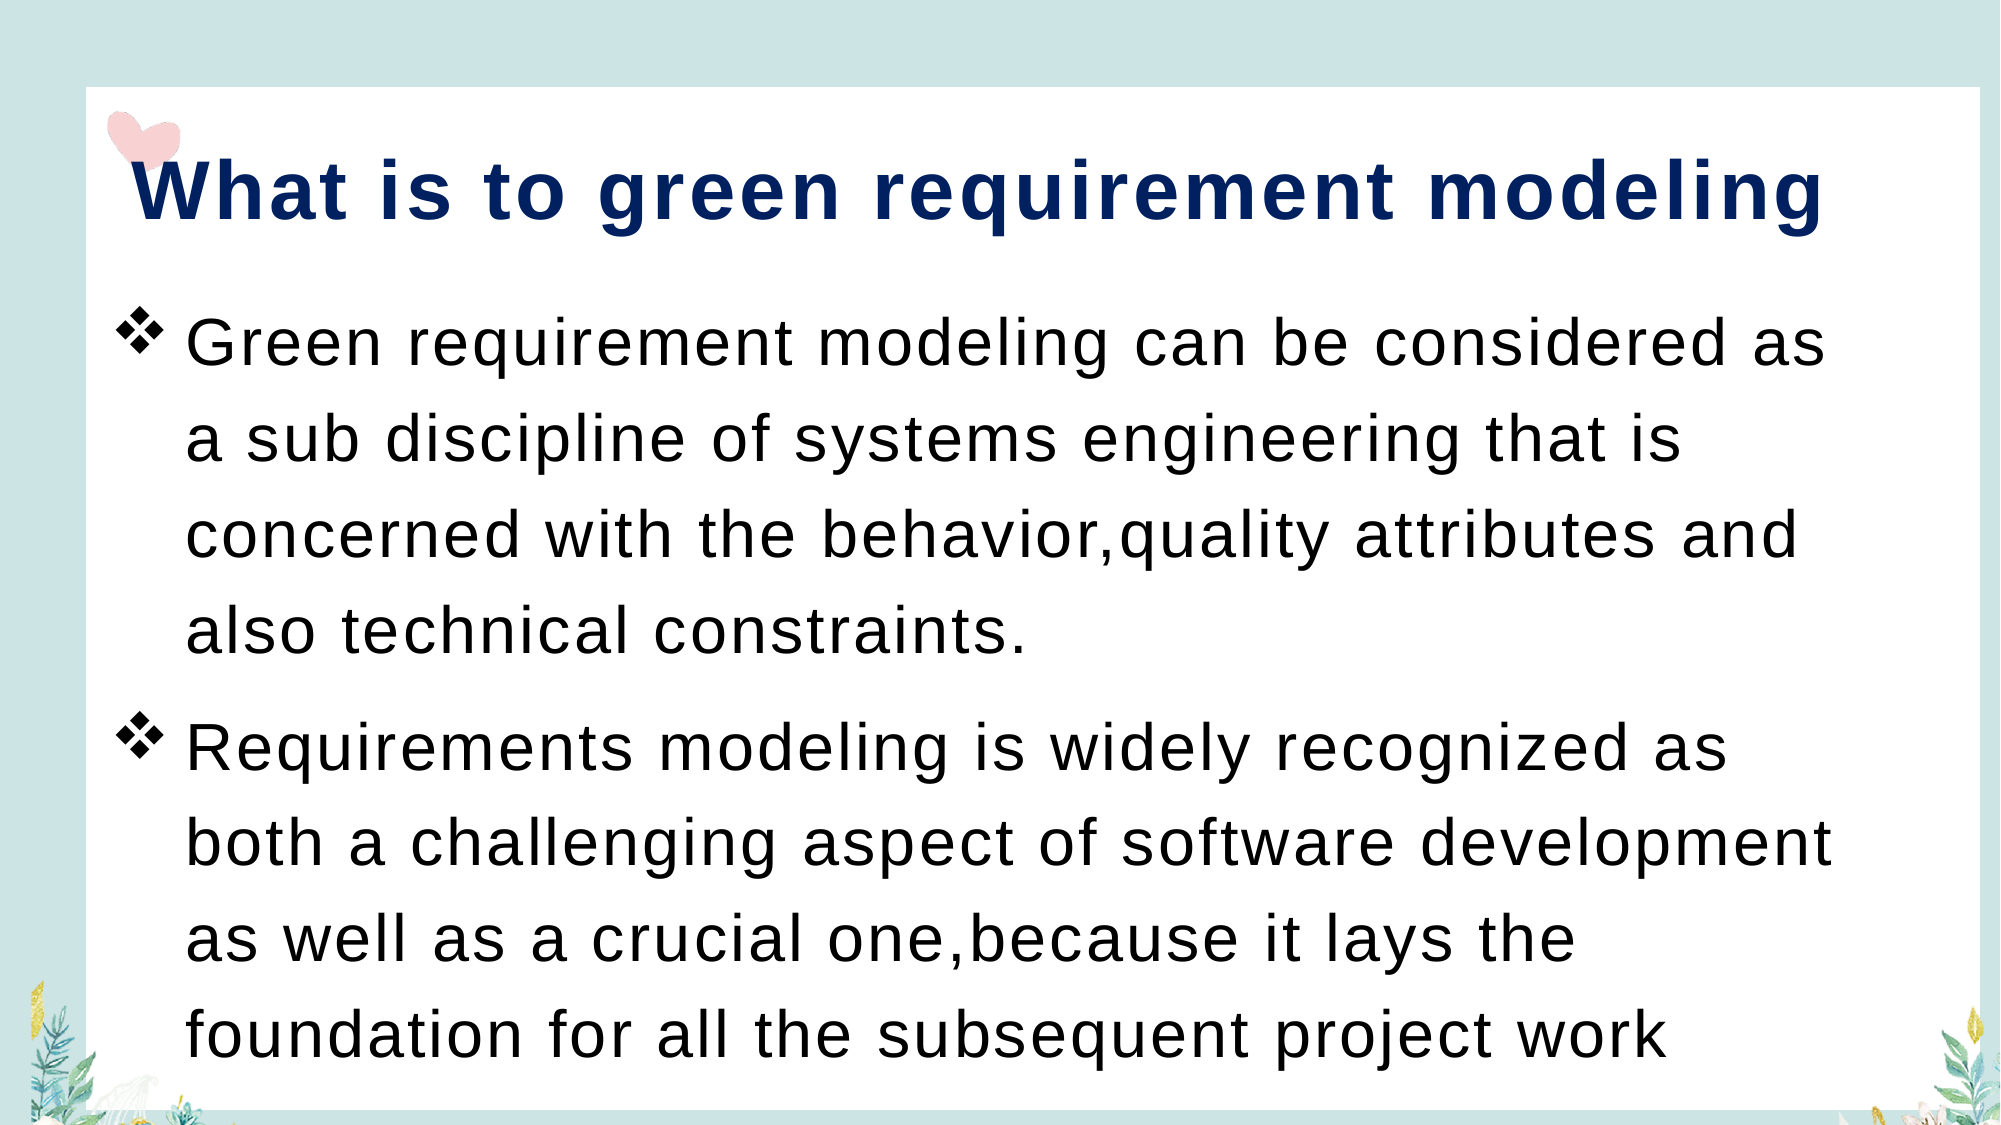

# What is to green requirement modeling
Green requirement modeling can be considered as a sub discipline of systems engineering that is concerned with the behavior,quality attributes and also technical constraints.
Requirements modeling is widely recognized as both a challenging aspect of software development as well as a crucial one,because it lays the foundation for all the subsequent project work